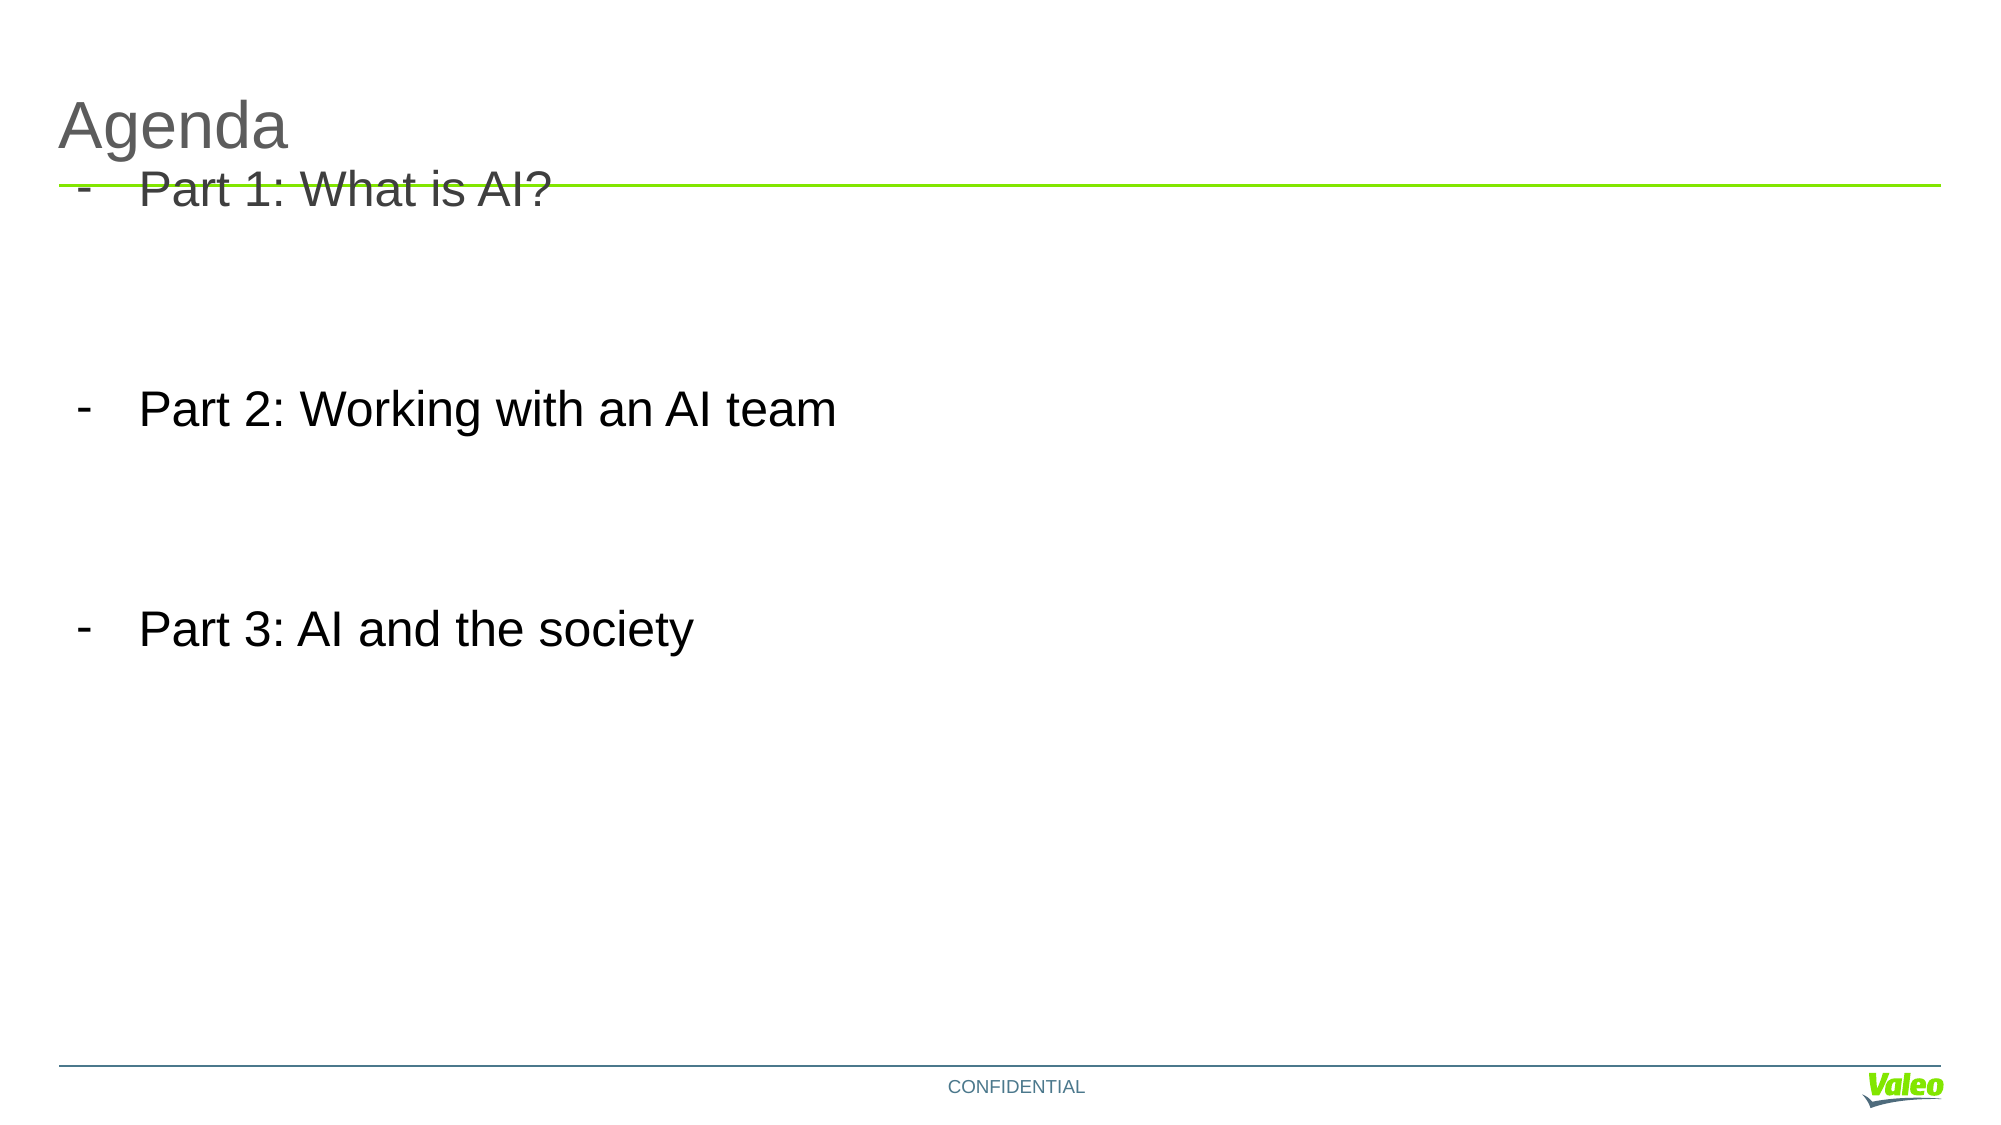

# Agenda
Part 1: What is AI?

Part 2: Working with an AI team

Part 3: AI and the society